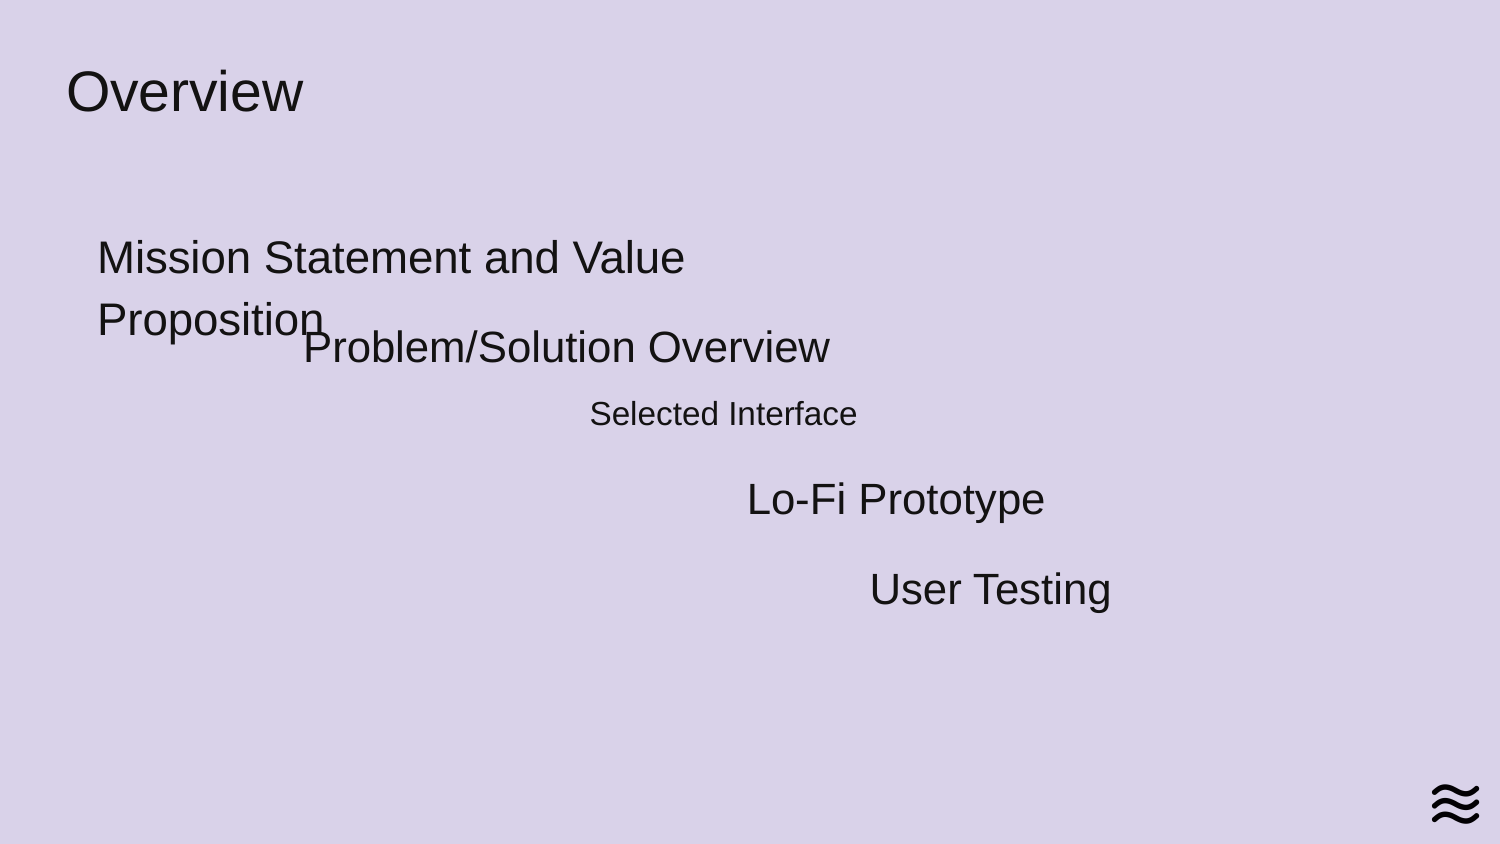

# Overview
Mission Statement and Value Proposition
Problem/Solution Overview
Selected Interface
Lo-Fi Prototype
User Testing